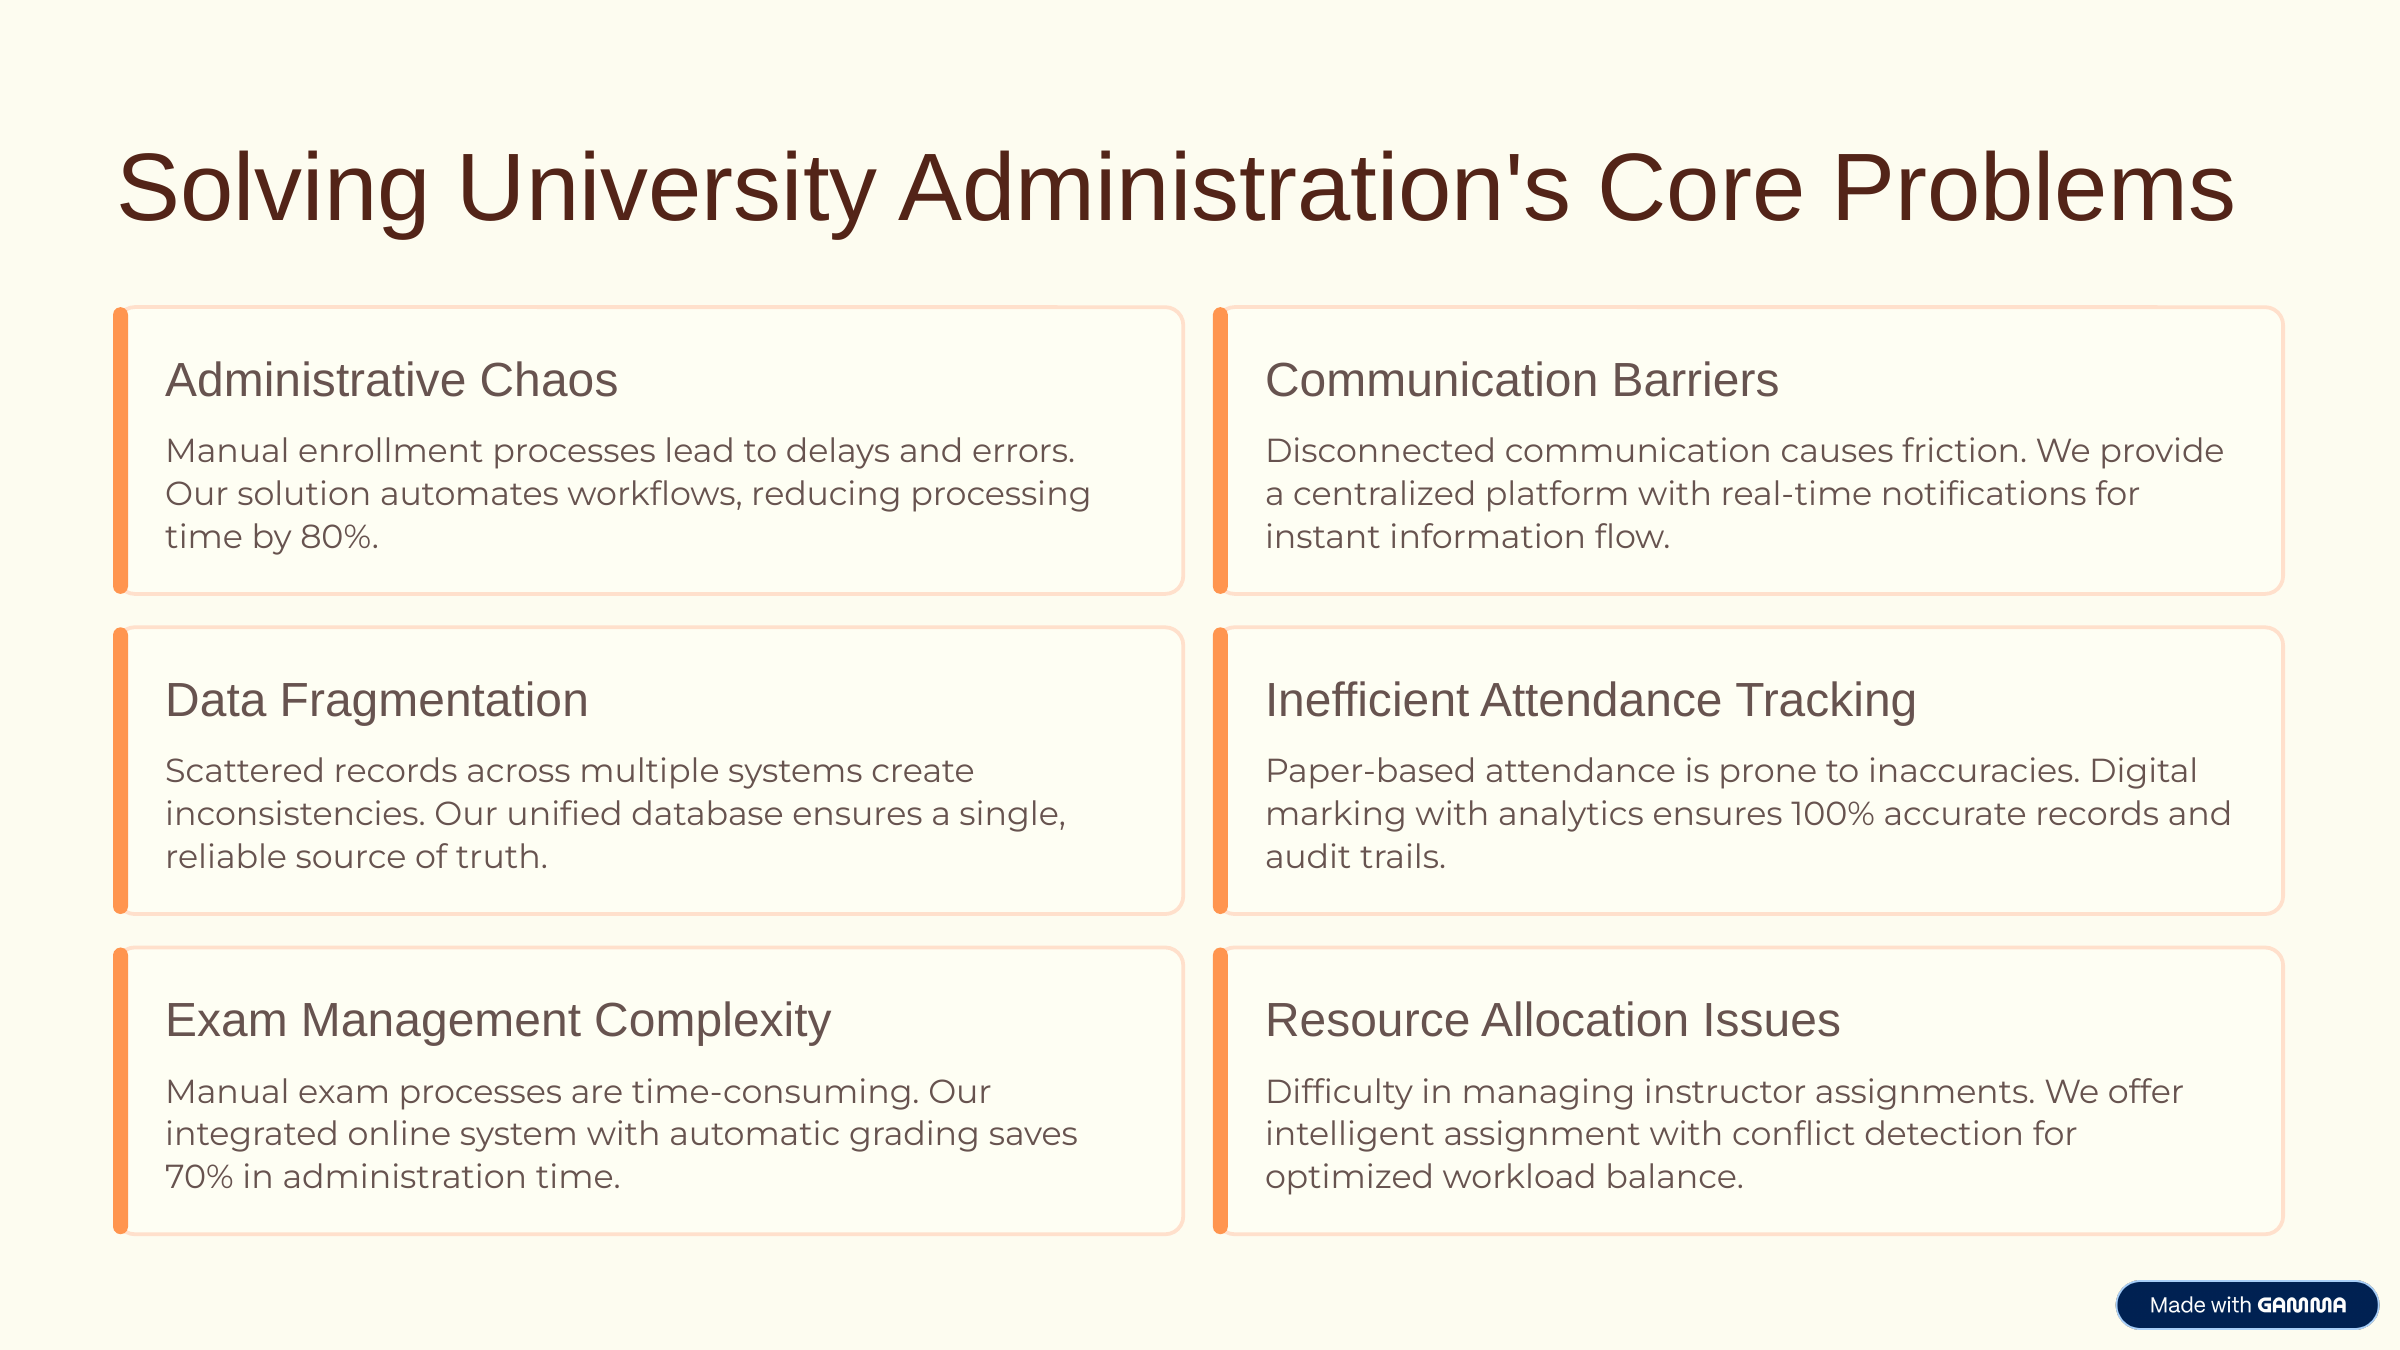

Solving University Administration's Core Problems

Administrative Chaos
Communication Barriers
Manual enrollment processes lead to delays and errors. Our solution automates workflows, reducing processing time by 80%.
Disconnected communication causes friction. We provide a centralized platform with real-time notifications for instant information flow.

Data Fragmentation
Inefficient Attendance Tracking
Scattered records across multiple systems create inconsistencies. Our unified database ensures a single, reliable source of truth.
Paper-based attendance is prone to inaccuracies. Digital marking with analytics ensures 100% accurate records and audit trails.

Exam Management Complexity
Resource Allocation Issues
Manual exam processes are time-consuming. Our integrated online system with automatic grading saves 70% in administration time.
Difficulty in managing instructor assignments. We offer intelligent assignment with conflict detection for optimized workload balance.